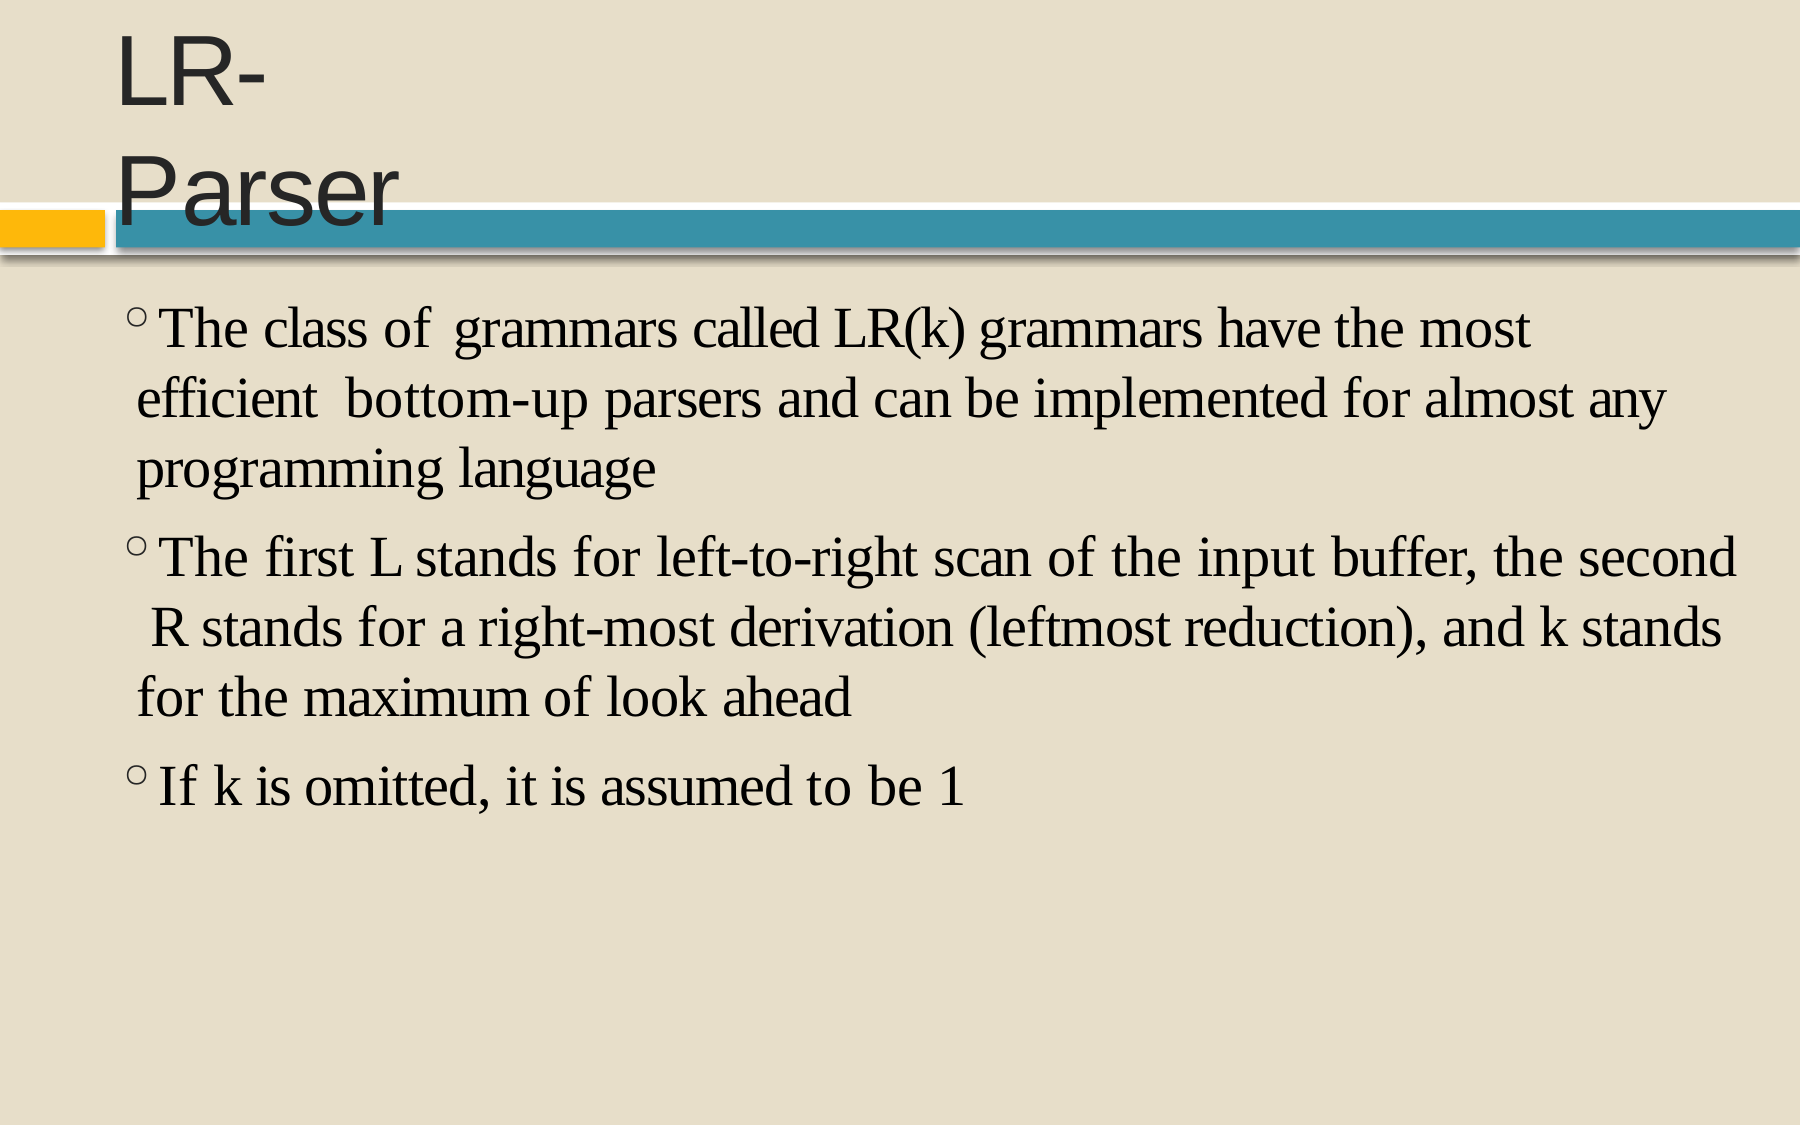

# LR-Parser
The class of	grammars called LR(k) grammars have the most efficient  bottom-up parsers and can be implemented for almost any  programming language
The first L stands for left-to-right scan of the input buffer, the second  R stands for a right-most derivation (leftmost reduction), and k stands  for the maximum of look ahead
If k is omitted, it is assumed to be 1